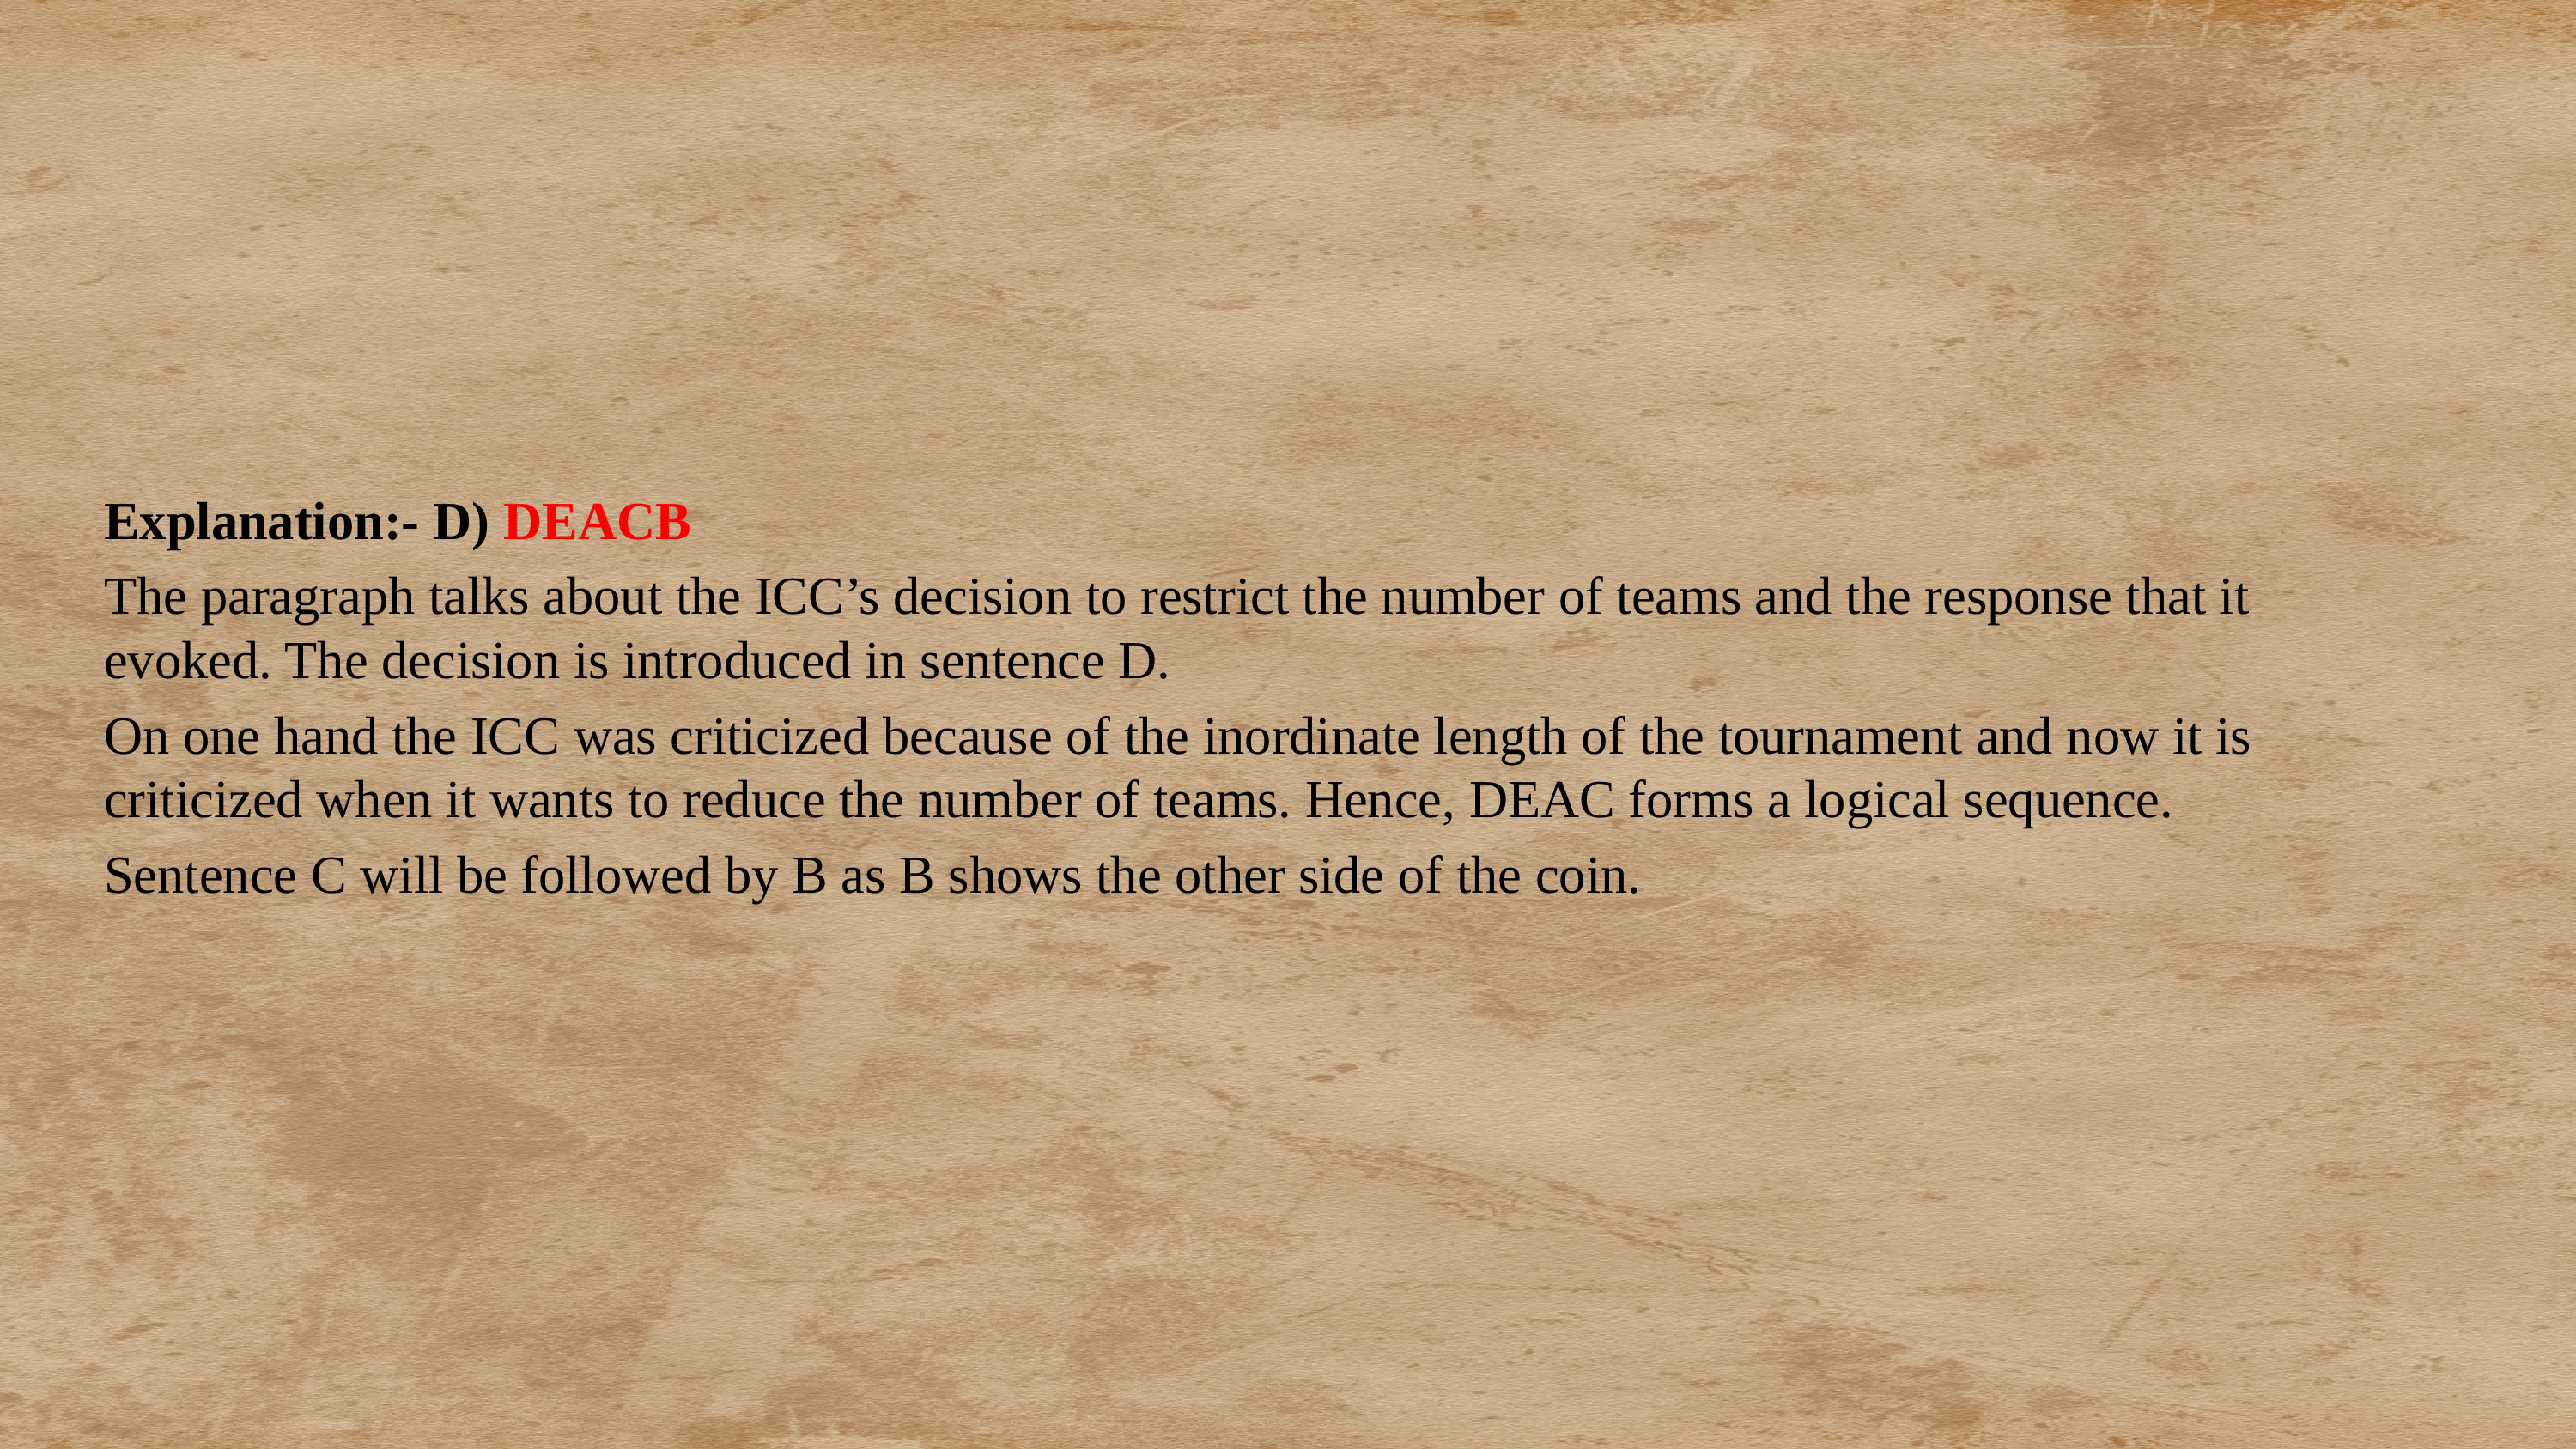

Explanation:- D) DEACB
The paragraph talks about the ICC’s decision to restrict the number of teams and the response that it evoked. The decision is introduced in sentence D.
On one hand the ICC was criticized because of the inordinate length of the tournament and now it is criticized when it wants to reduce the number of teams. Hence, DEAC forms a logical sequence.
Sentence C will be followed by B as B shows the other side of the coin.